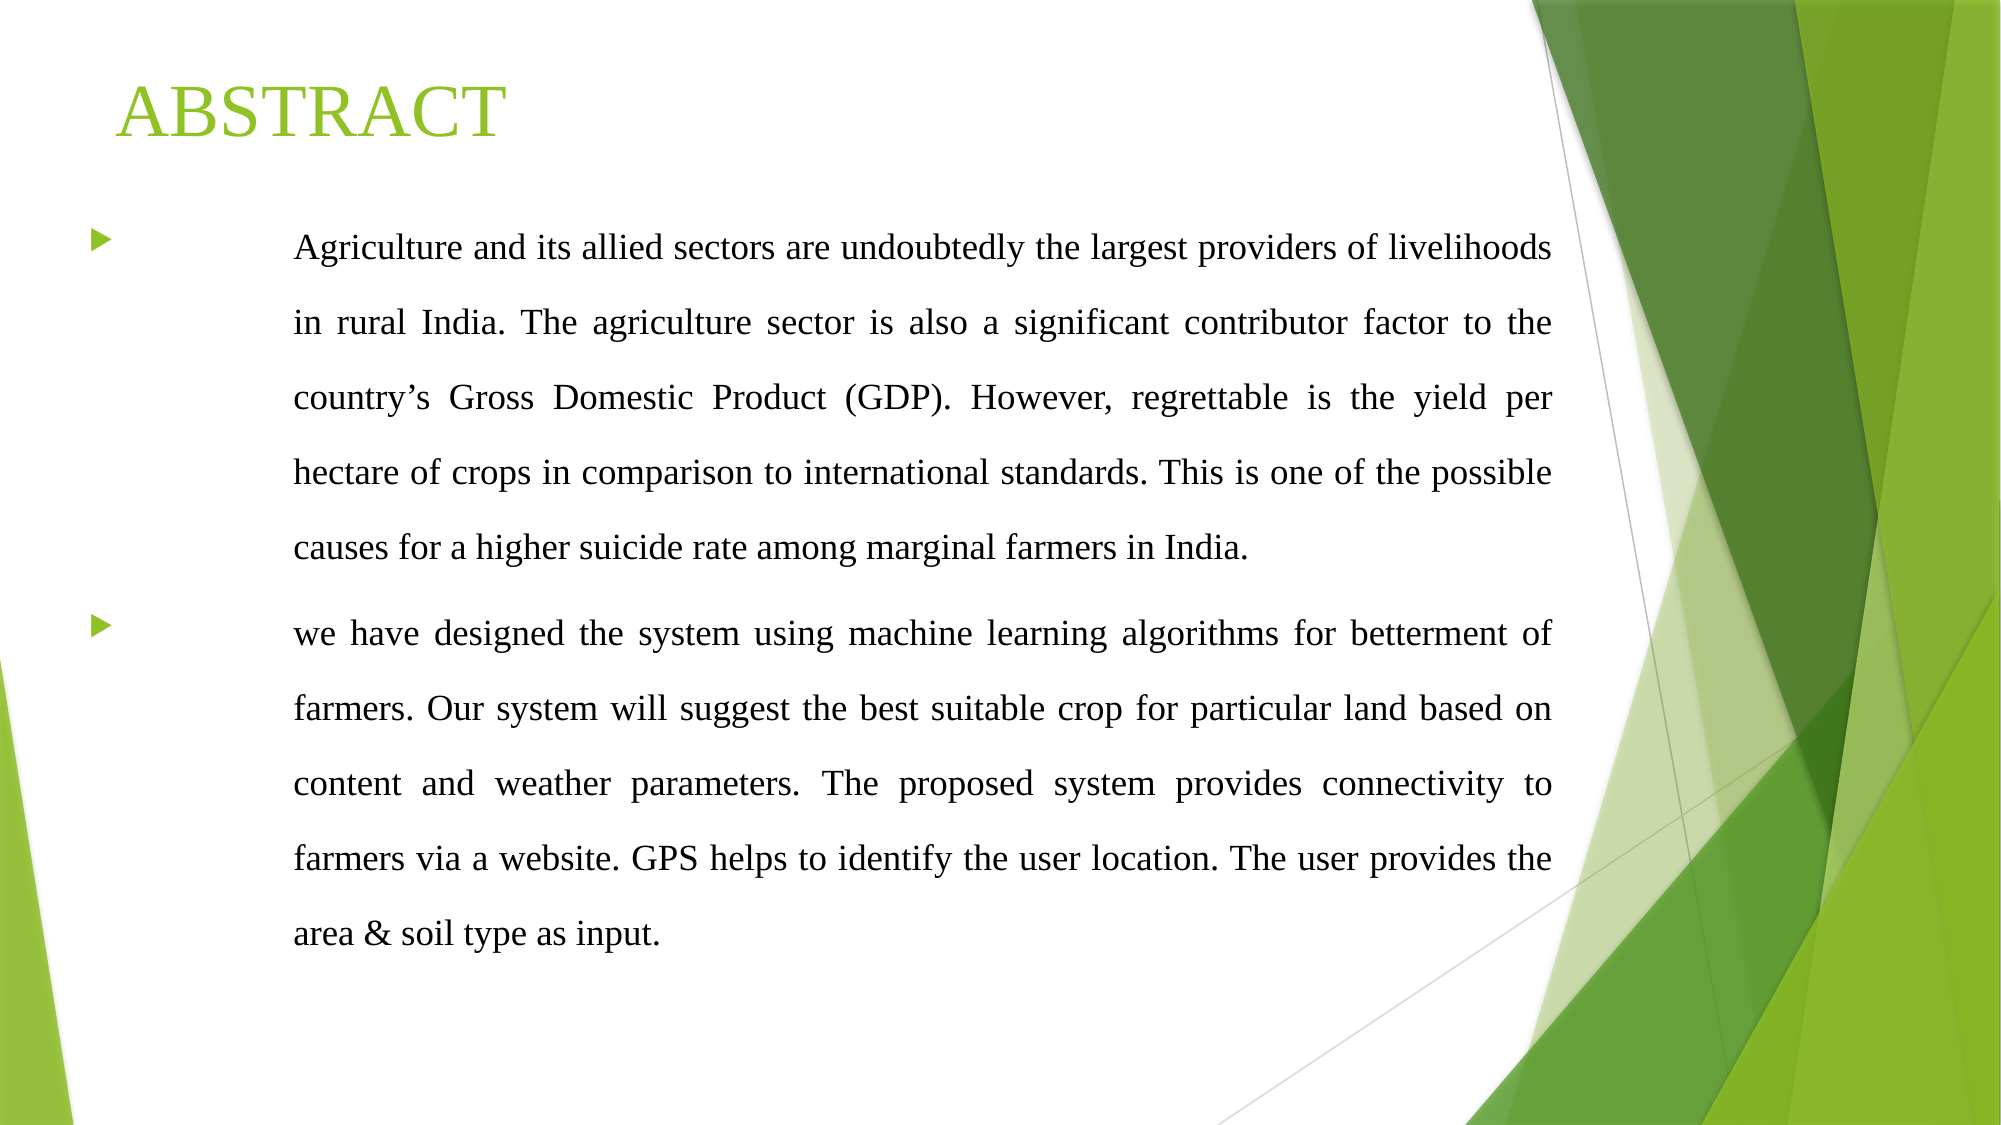

# ABSTRACT
Agriculture and its allied sectors are undoubtedly the largest providers of livelihoods in rural India. The agriculture sector is also a significant contributor factor to the country’s Gross Domestic Product (GDP). However, regrettable is the yield per hectare of crops in comparison to international standards. This is one of the possible causes for a higher suicide rate among marginal farmers in India.
we have designed the system using machine learning algorithms for betterment of farmers. Our system will suggest the best suitable crop for particular land based on content and weather parameters. The proposed system provides connectivity to farmers via a website. GPS helps to identify the user location. The user provides the area & soil type as input.